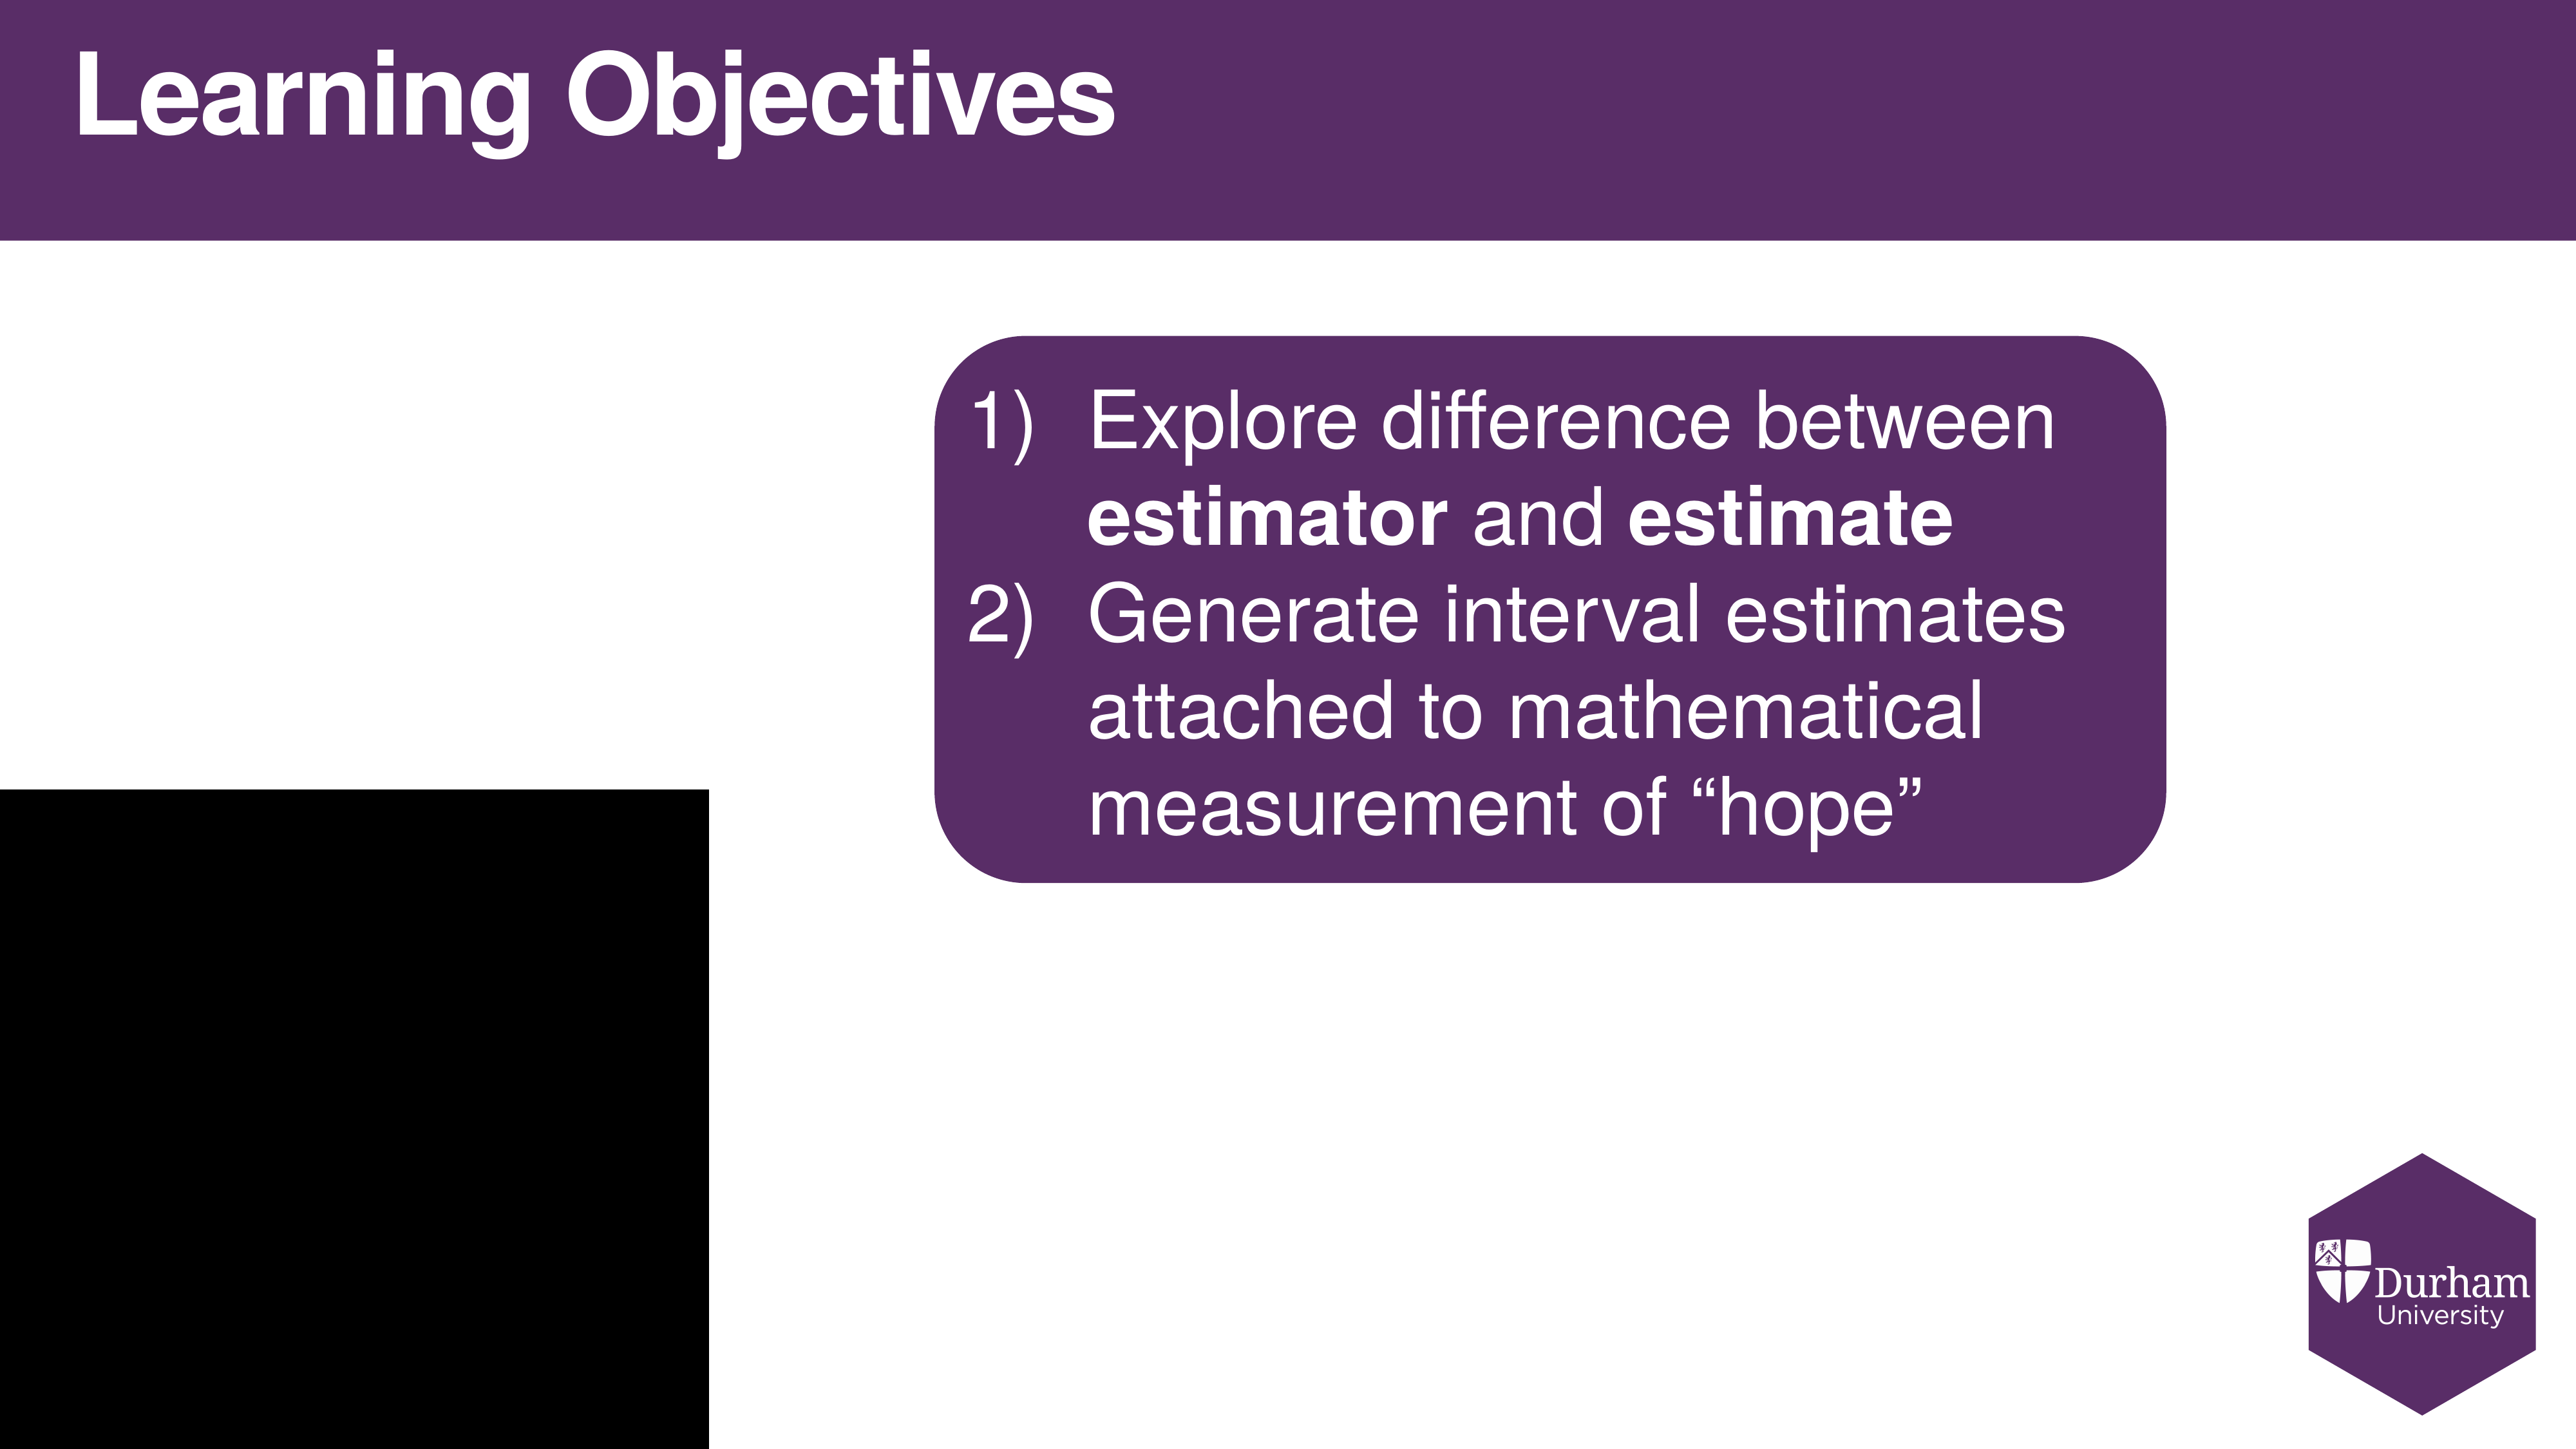

# Learning Objectives
Explore difference between estimator and estimate
Generate interval estimates attached to mathematical measurement of “hope”